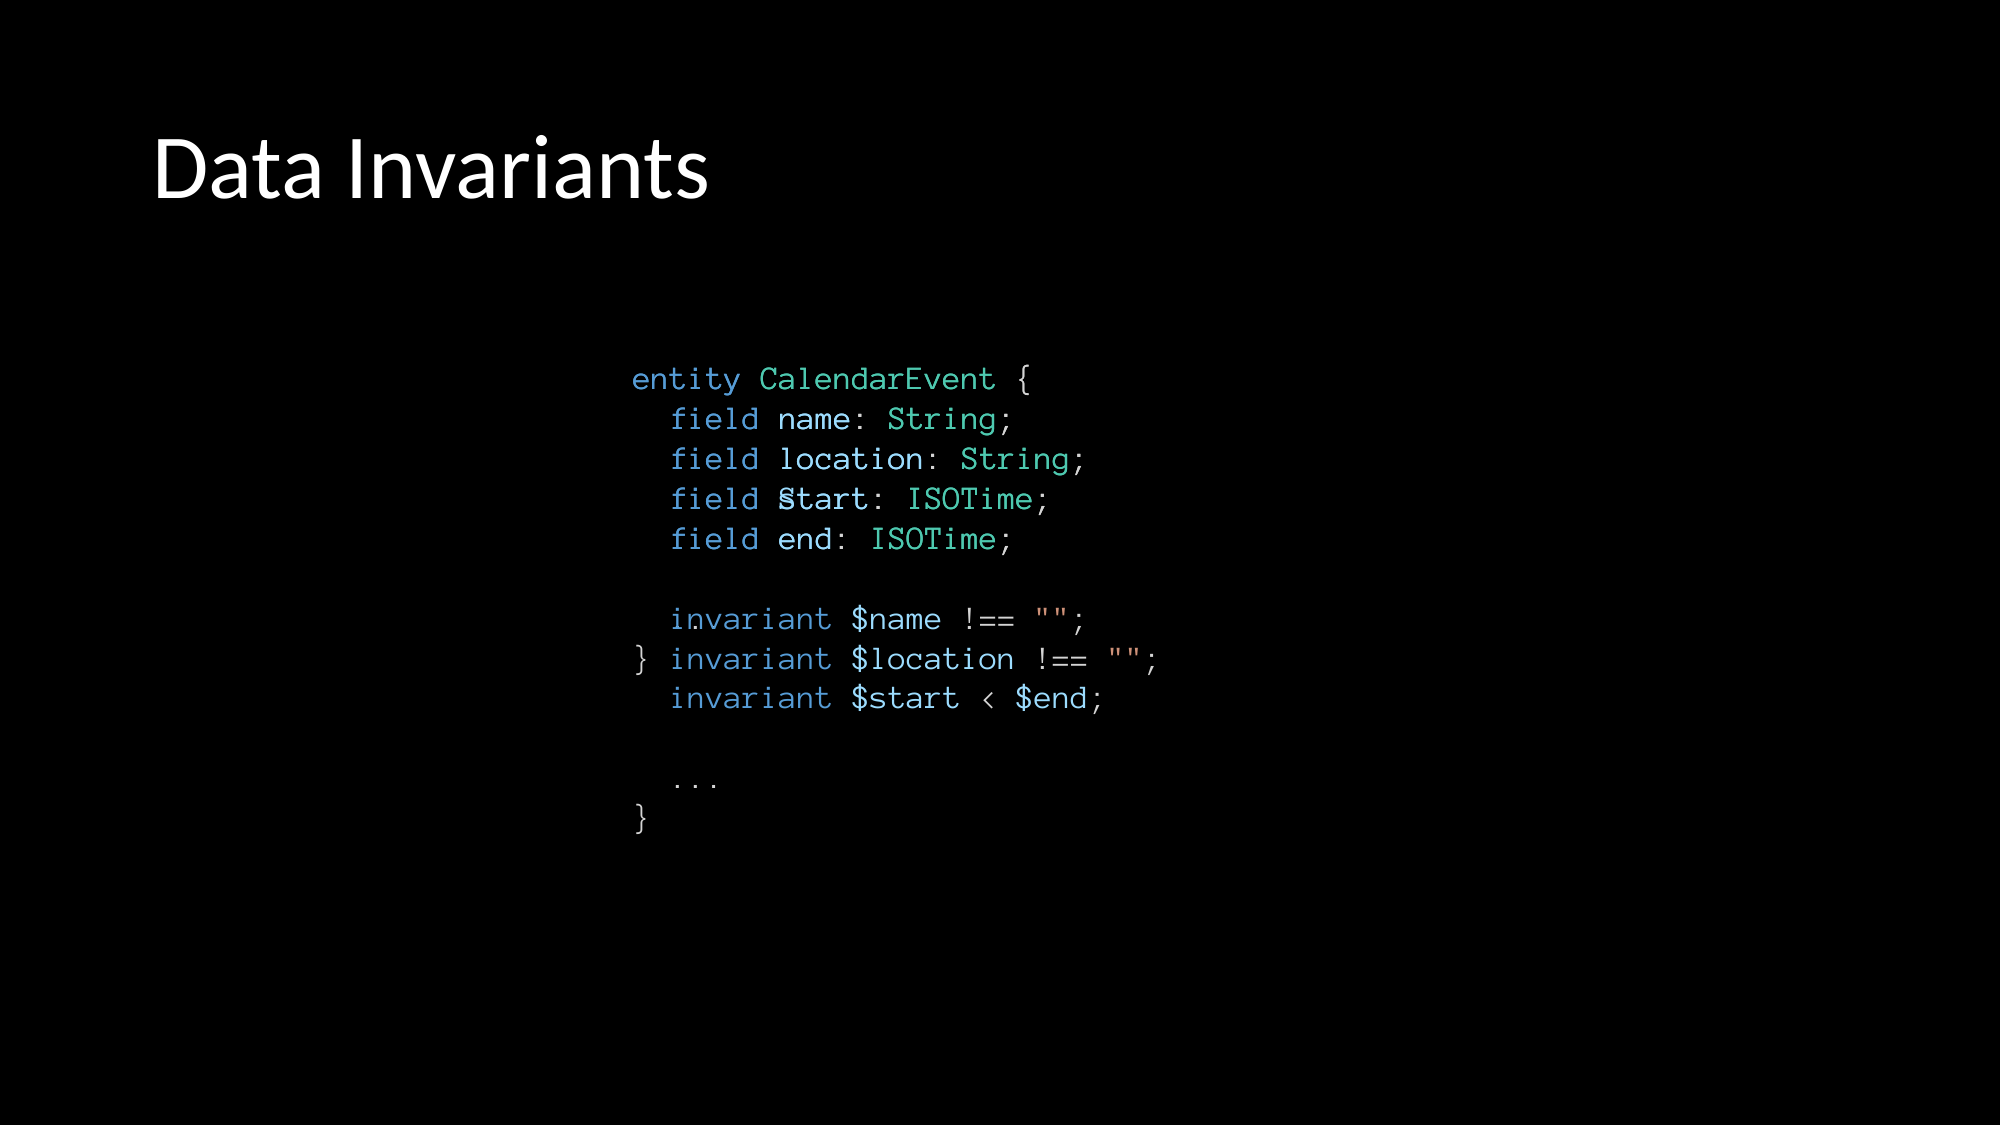

# Data Invariants
entity CalendarEvent {
  field name: String;
  field location: String;
  field Start: ISOTime;
  field end: ISOTime;

  ...
}
entity CalendarEvent {
  field name: String;
  field location: String;
  field start: ISOTime;
  field end: ISOTime;

  invariant $name !== "";
  invariant $location !== "";
  invariant $start < $end;

  ...
}